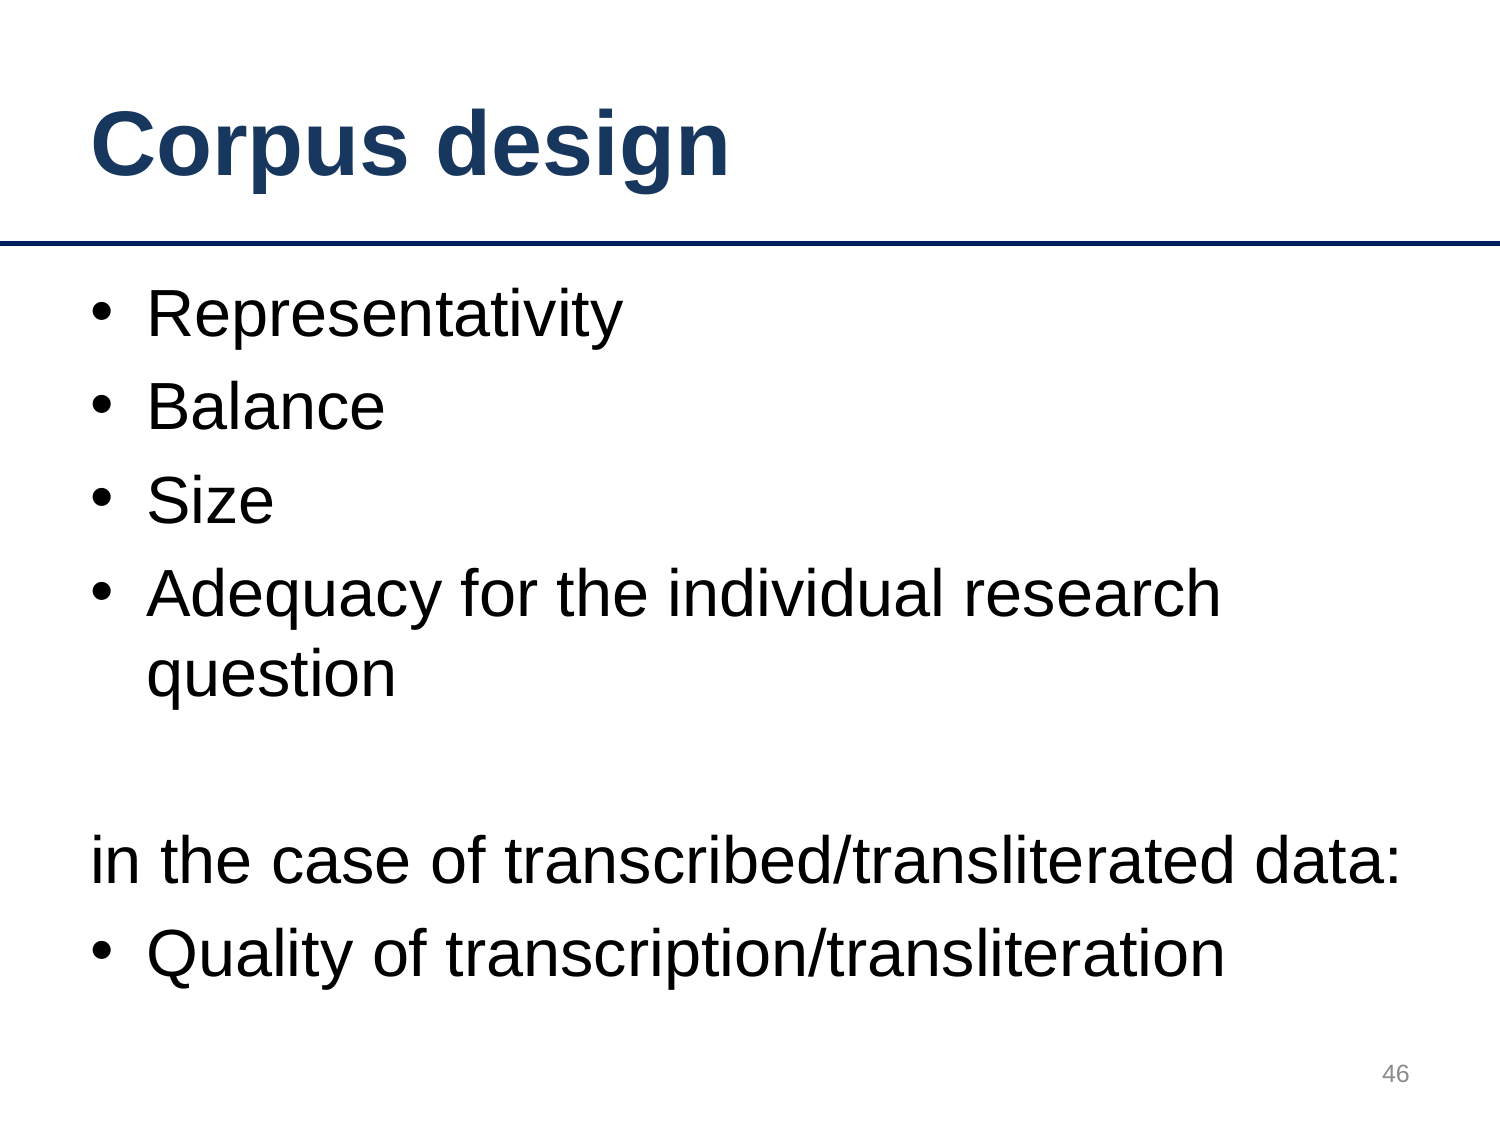

# Corpus design
Representativity
Balance
Size
Adequacy for the individual research question

in the case of transcribed/transliterated data:
Quality of transcription/transliteration

46